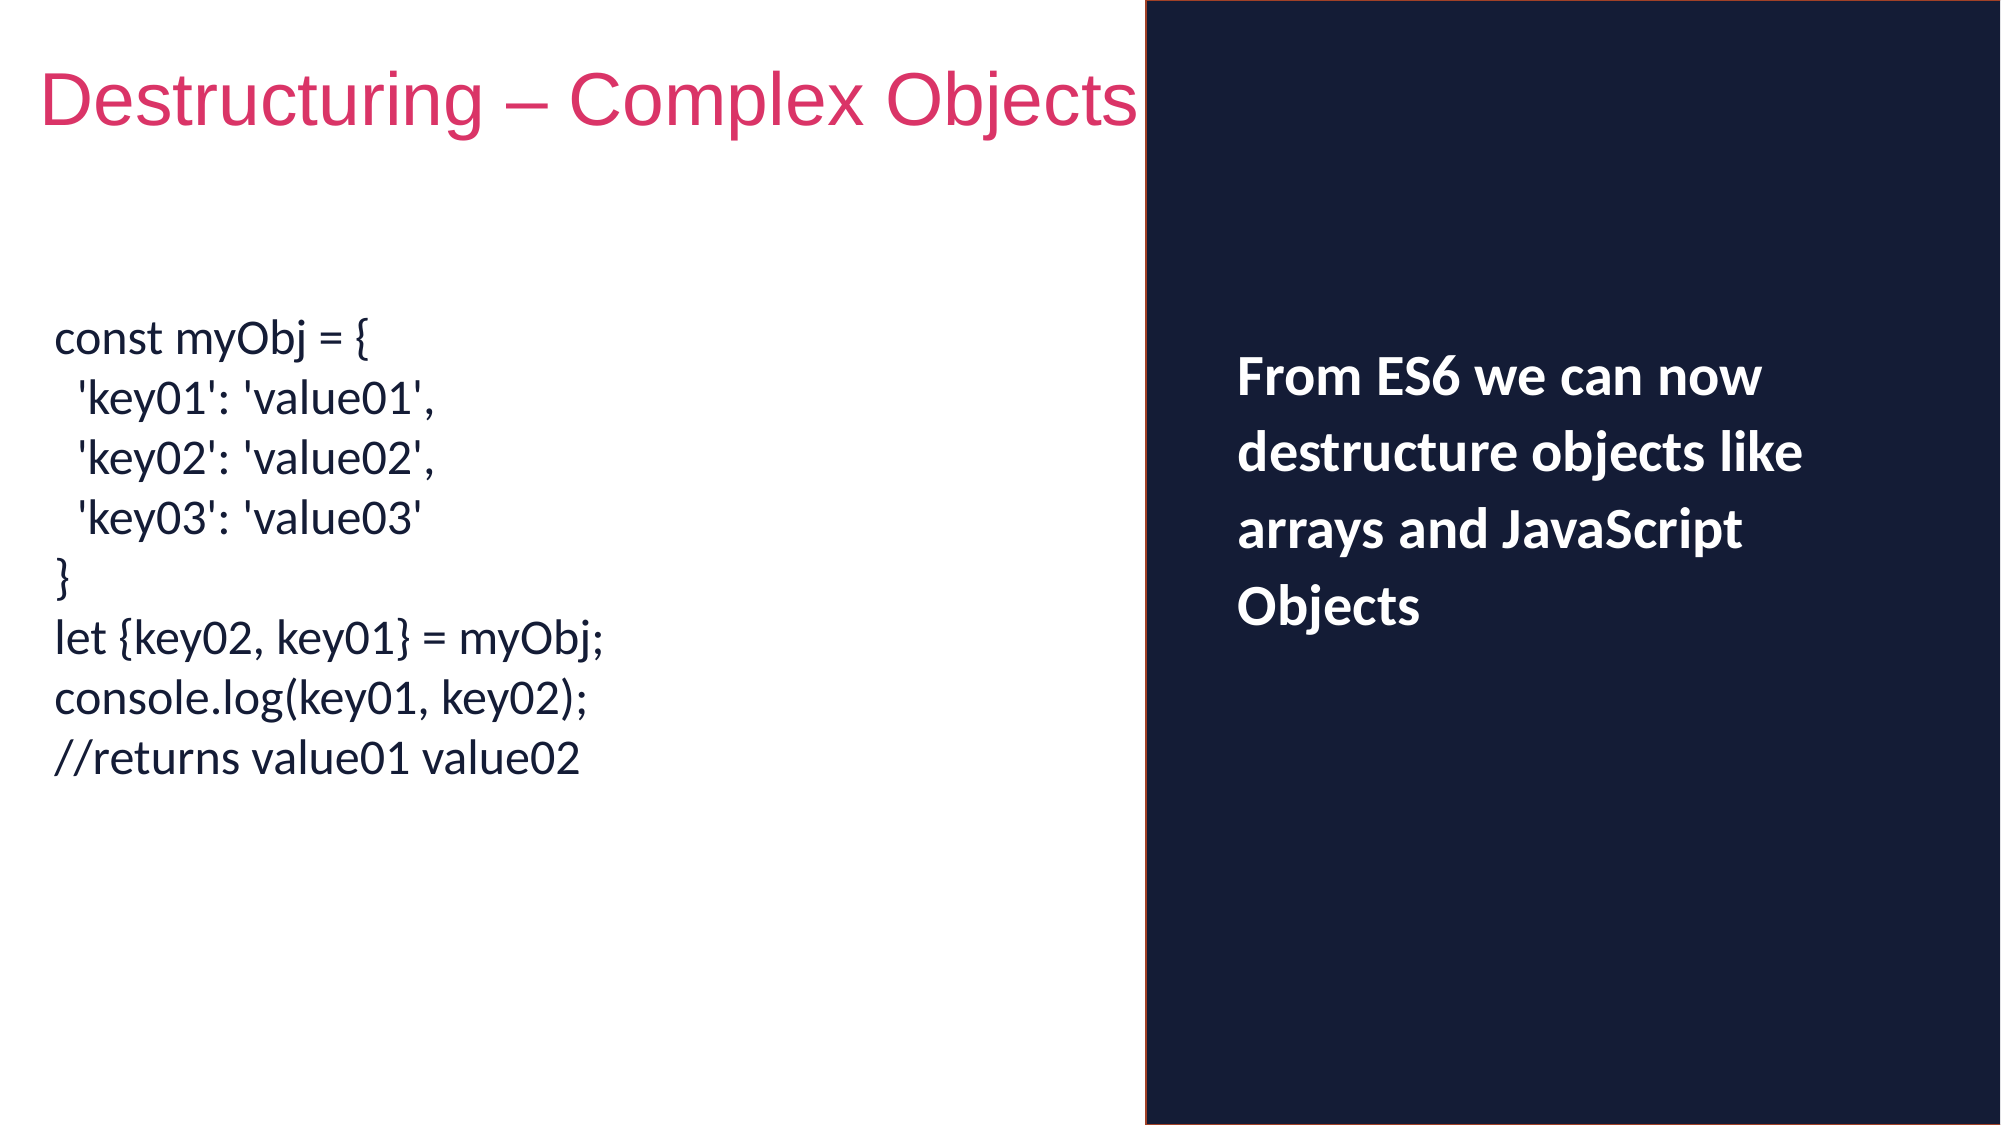

Destructuring – Complex Objects
const myObj = {
  'key01': 'value01',
  'key02': 'value02',
  'key03': 'value03'
}
let {key02, key01} = myObj;
console.log(key01, key02);
//returns value01 value02
From ES6 we can now destructure objects like arrays and JavaScript Objects